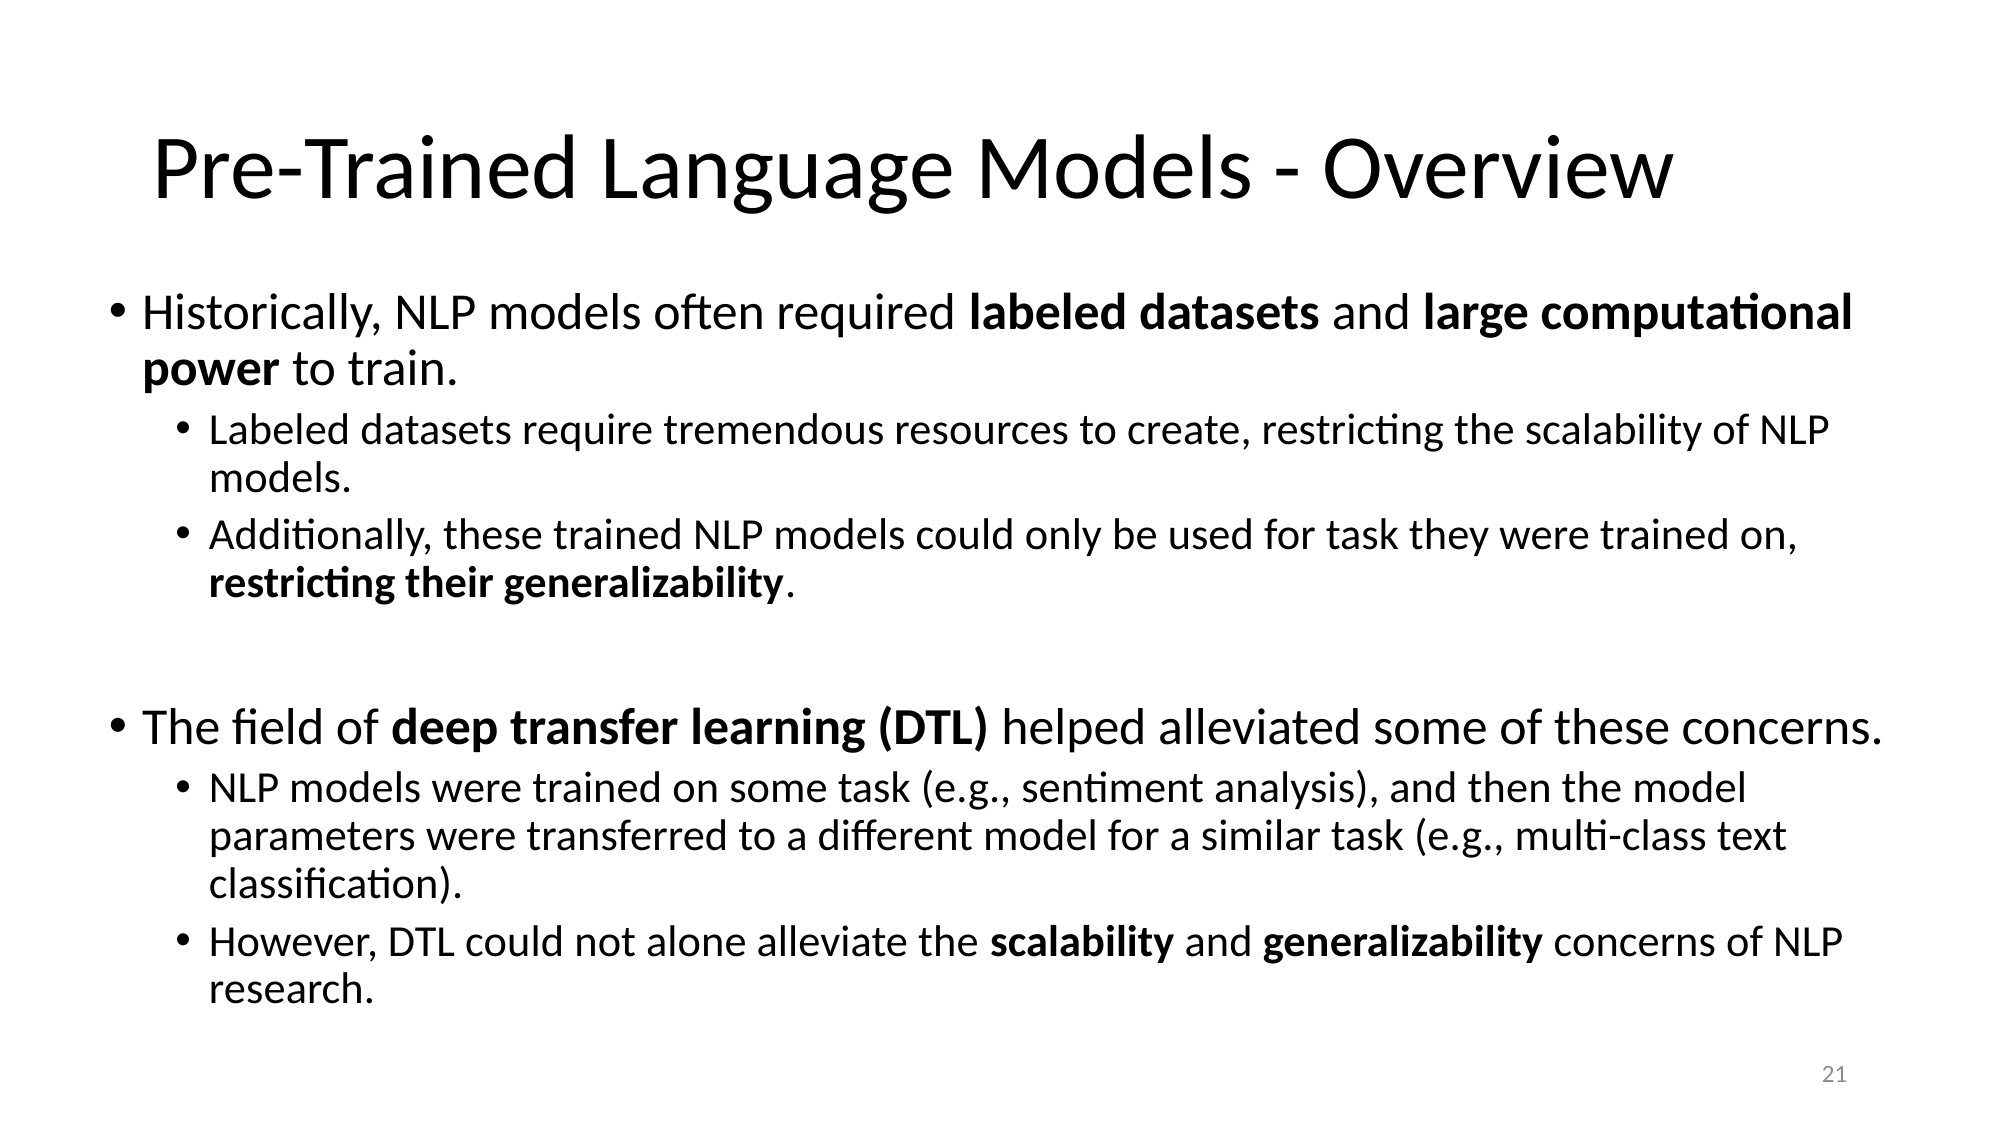

# Pre-Trained Language Models - Overview
Historically, NLP models often required labeled datasets and large computational power to train.
Labeled datasets require tremendous resources to create, restricting the scalability of NLP models.
Additionally, these trained NLP models could only be used for task they were trained on, restricting their generalizability.

The field of deep transfer learning (DTL) helped alleviated some of these concerns.
NLP models were trained on some task (e.g., sentiment analysis), and then the model parameters were transferred to a different model for a similar task (e.g., multi-class text classification).
However, DTL could not alone alleviate the scalability and generalizability concerns of NLP research.

21